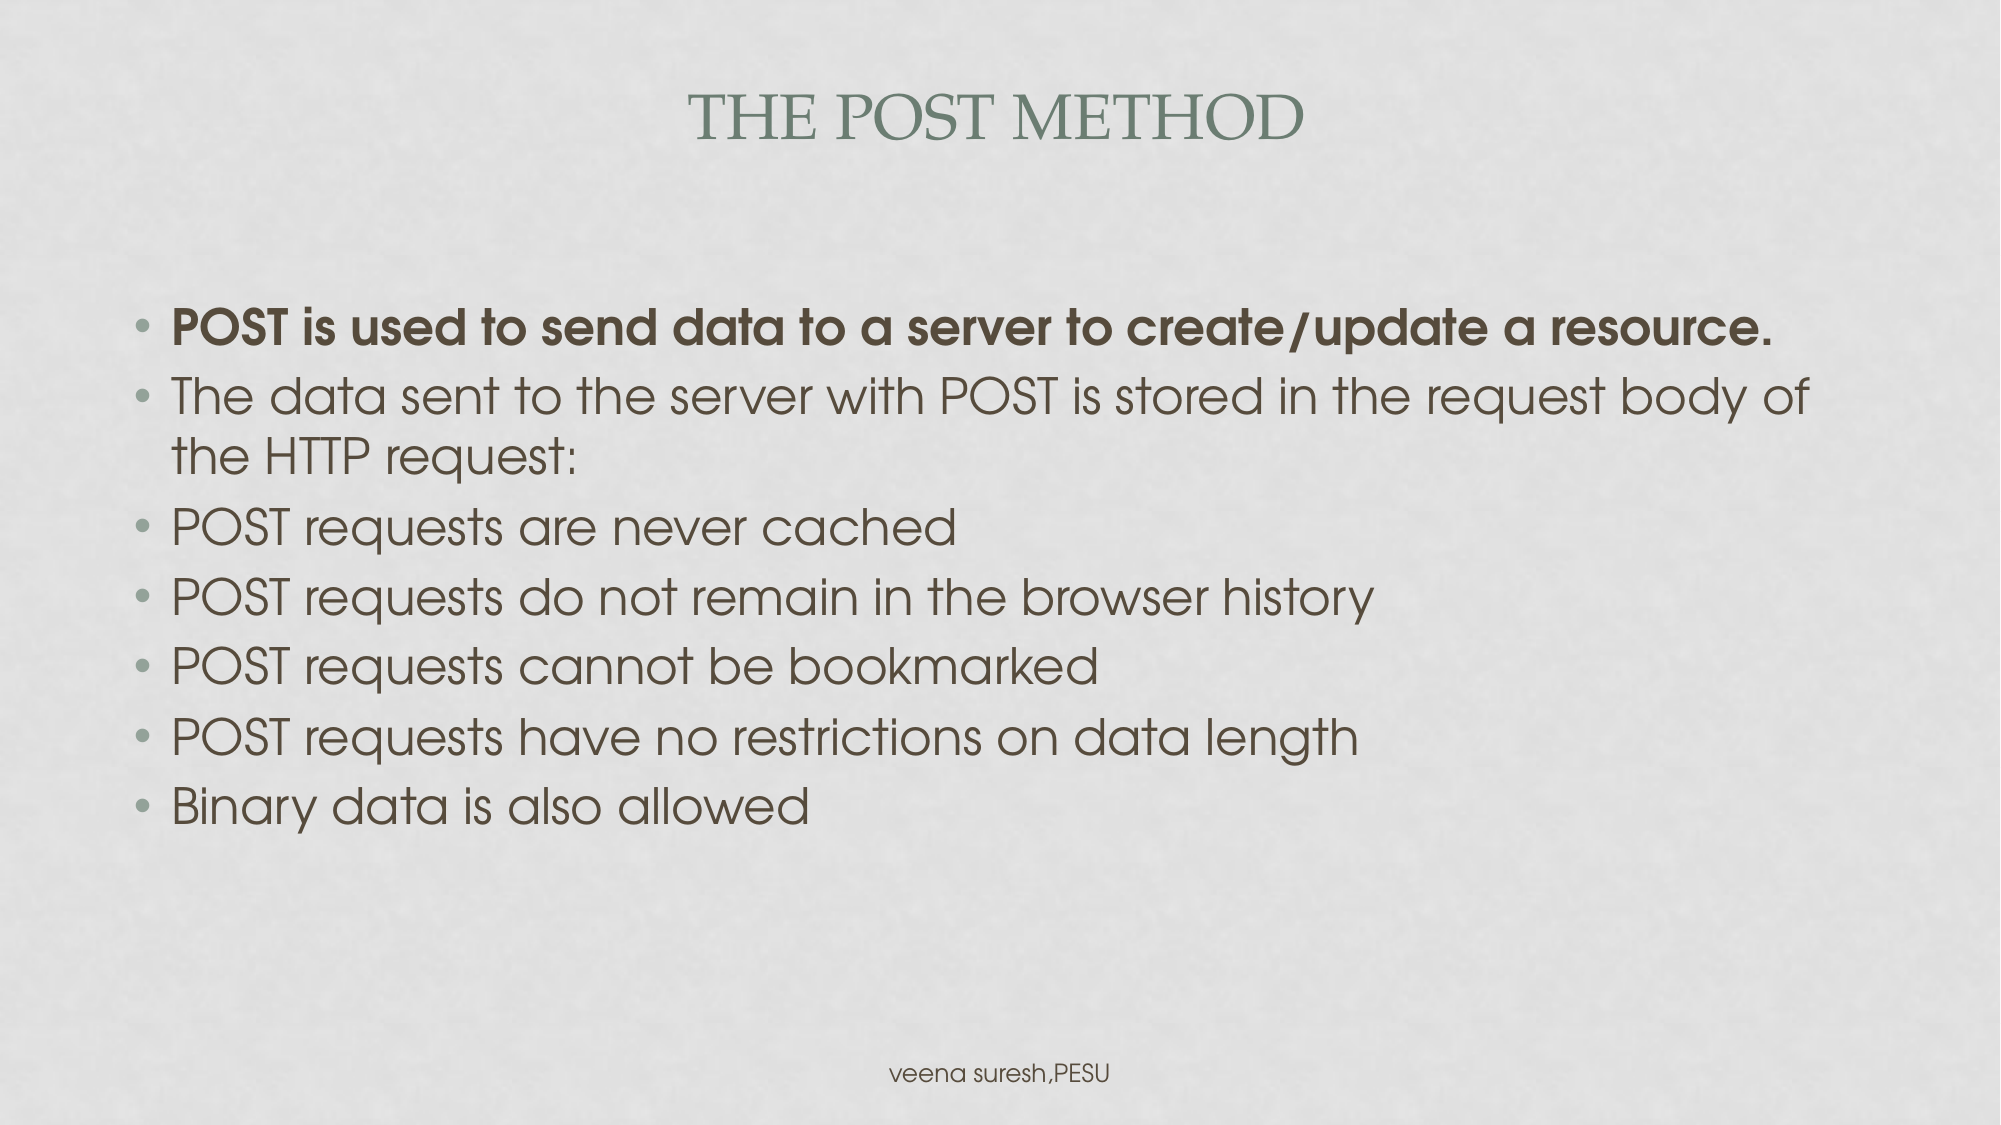

# The POST Method
POST is used to send data to a server to create/update a resource.
The data sent to the server with POST is stored in the request body of the HTTP request:
POST requests are never cached
POST requests do not remain in the browser history
POST requests cannot be bookmarked
POST requests have no restrictions on data length
Binary data is also allowed

veena suresh,PESU